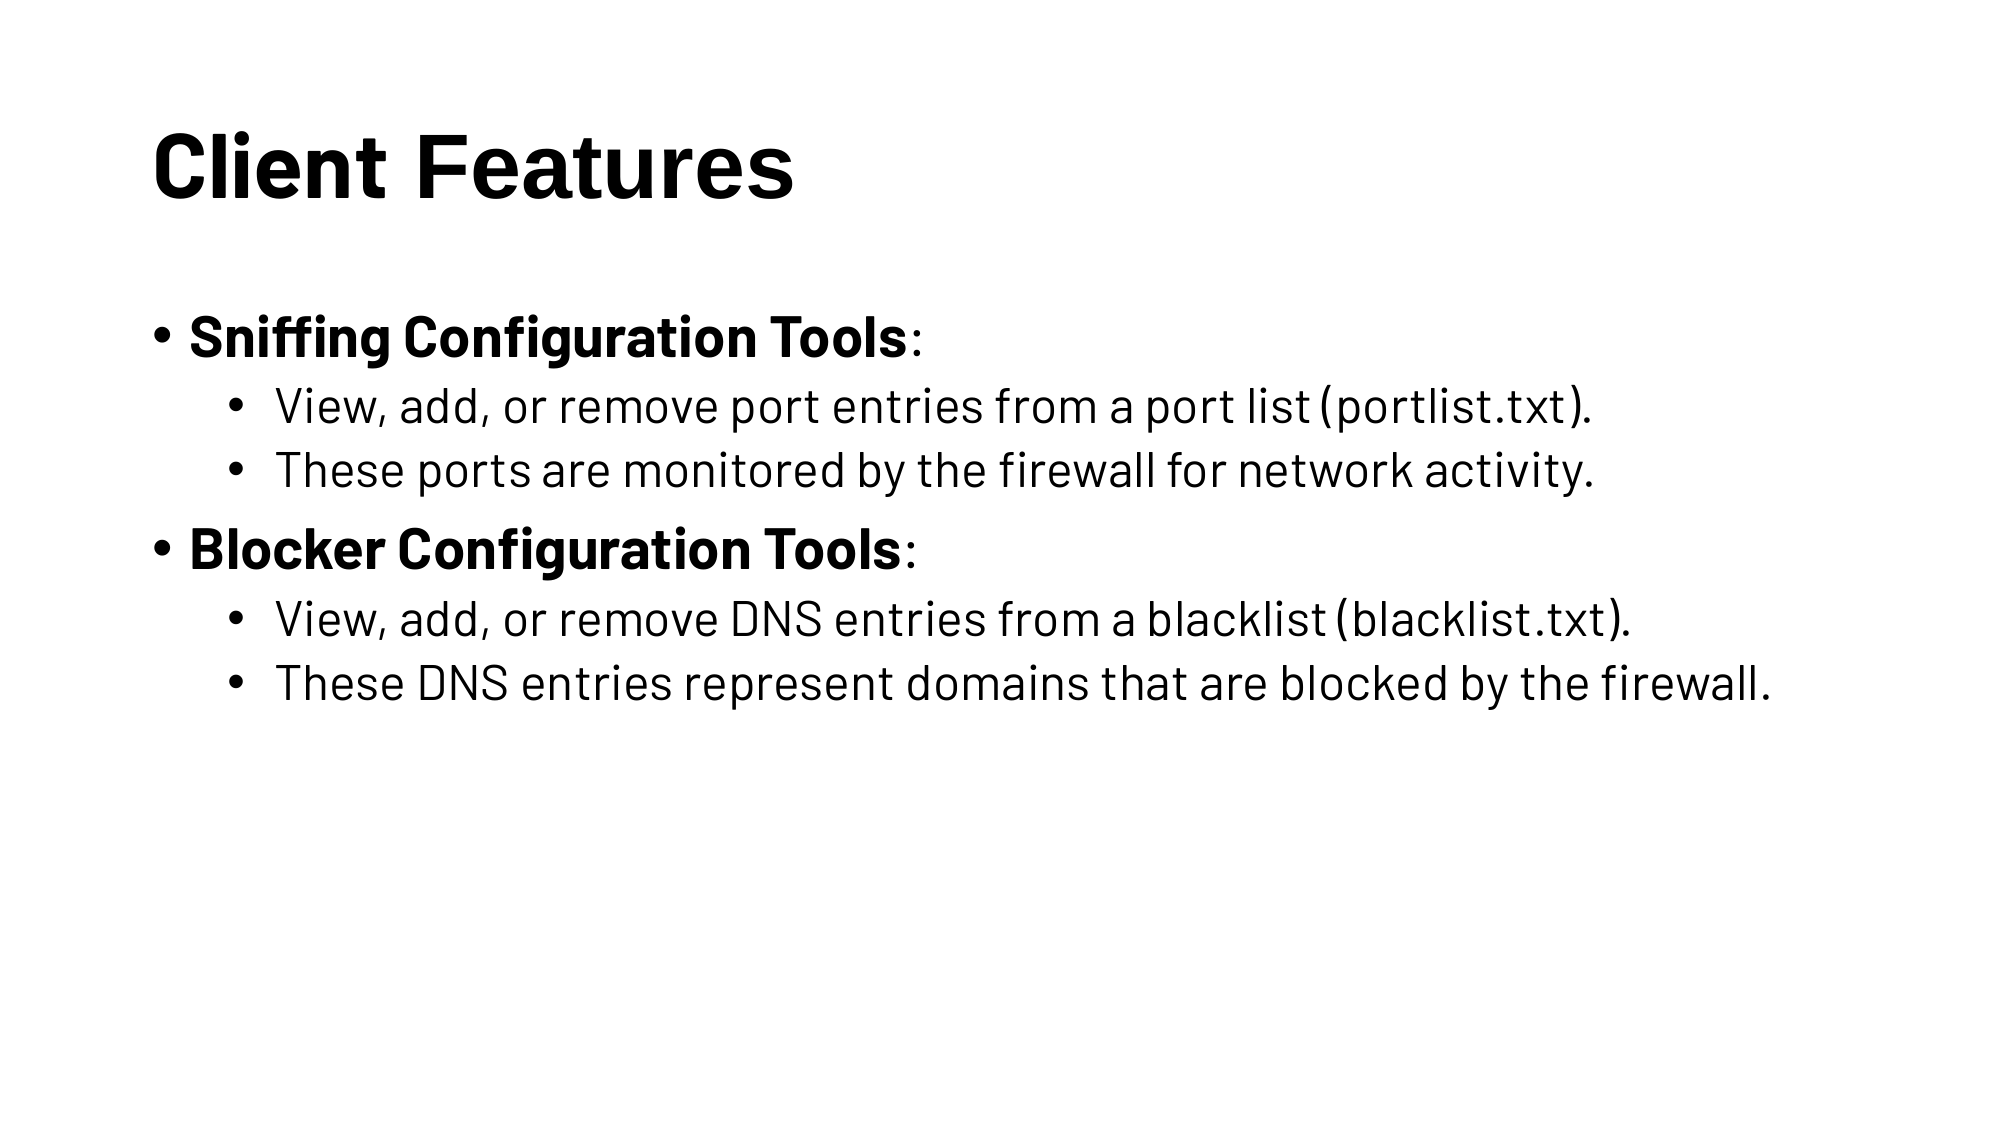

# Client Features
Sniffing Configuration Tools:
View, add, or remove port entries from a port list (portlist.txt).
These ports are monitored by the firewall for network activity.
Blocker Configuration Tools:
View, add, or remove DNS entries from a blacklist (blacklist.txt).
These DNS entries represent domains that are blocked by the firewall.